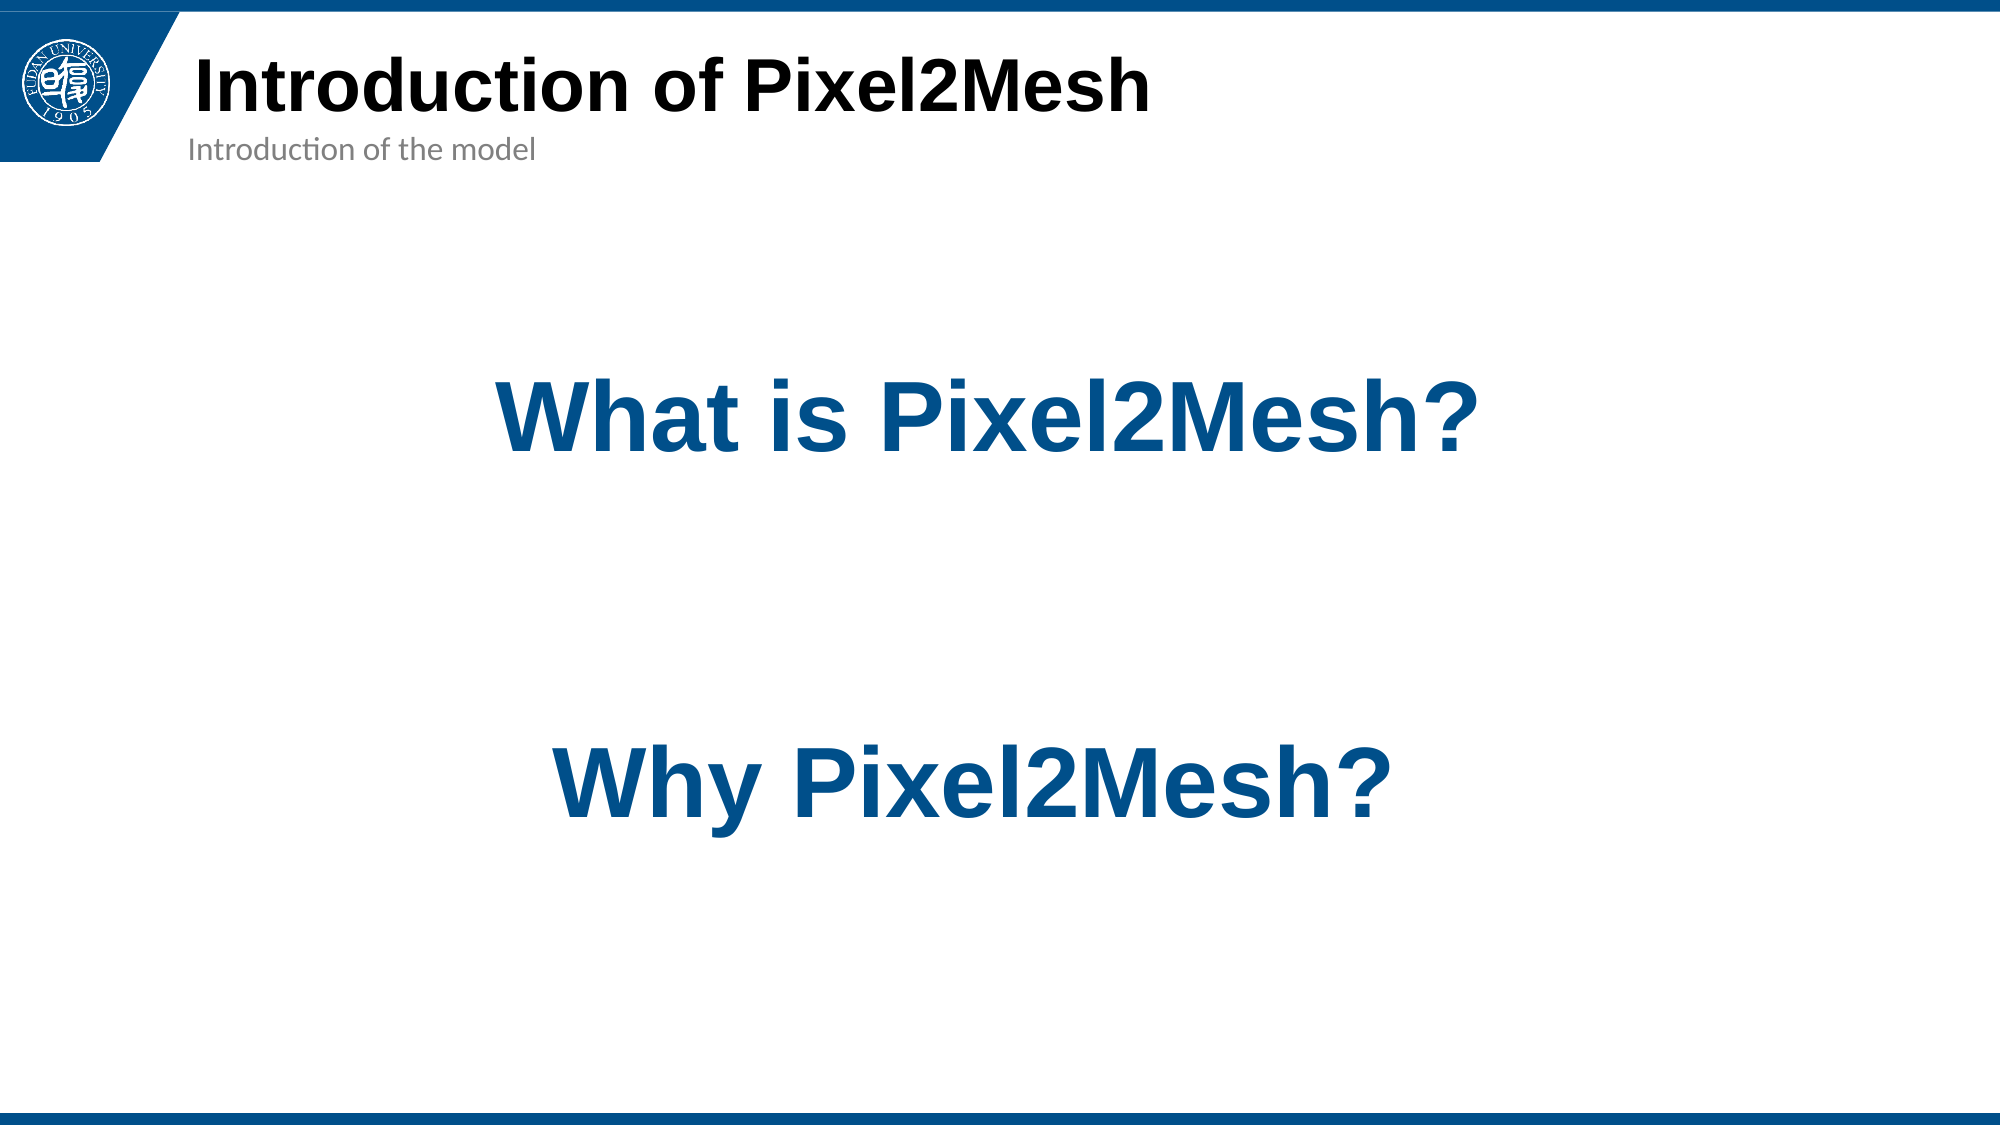

# Introduction of Pixel2Mesh
Introduction of the model
What is Pixel2Mesh?
Why Pixel2Mesh?